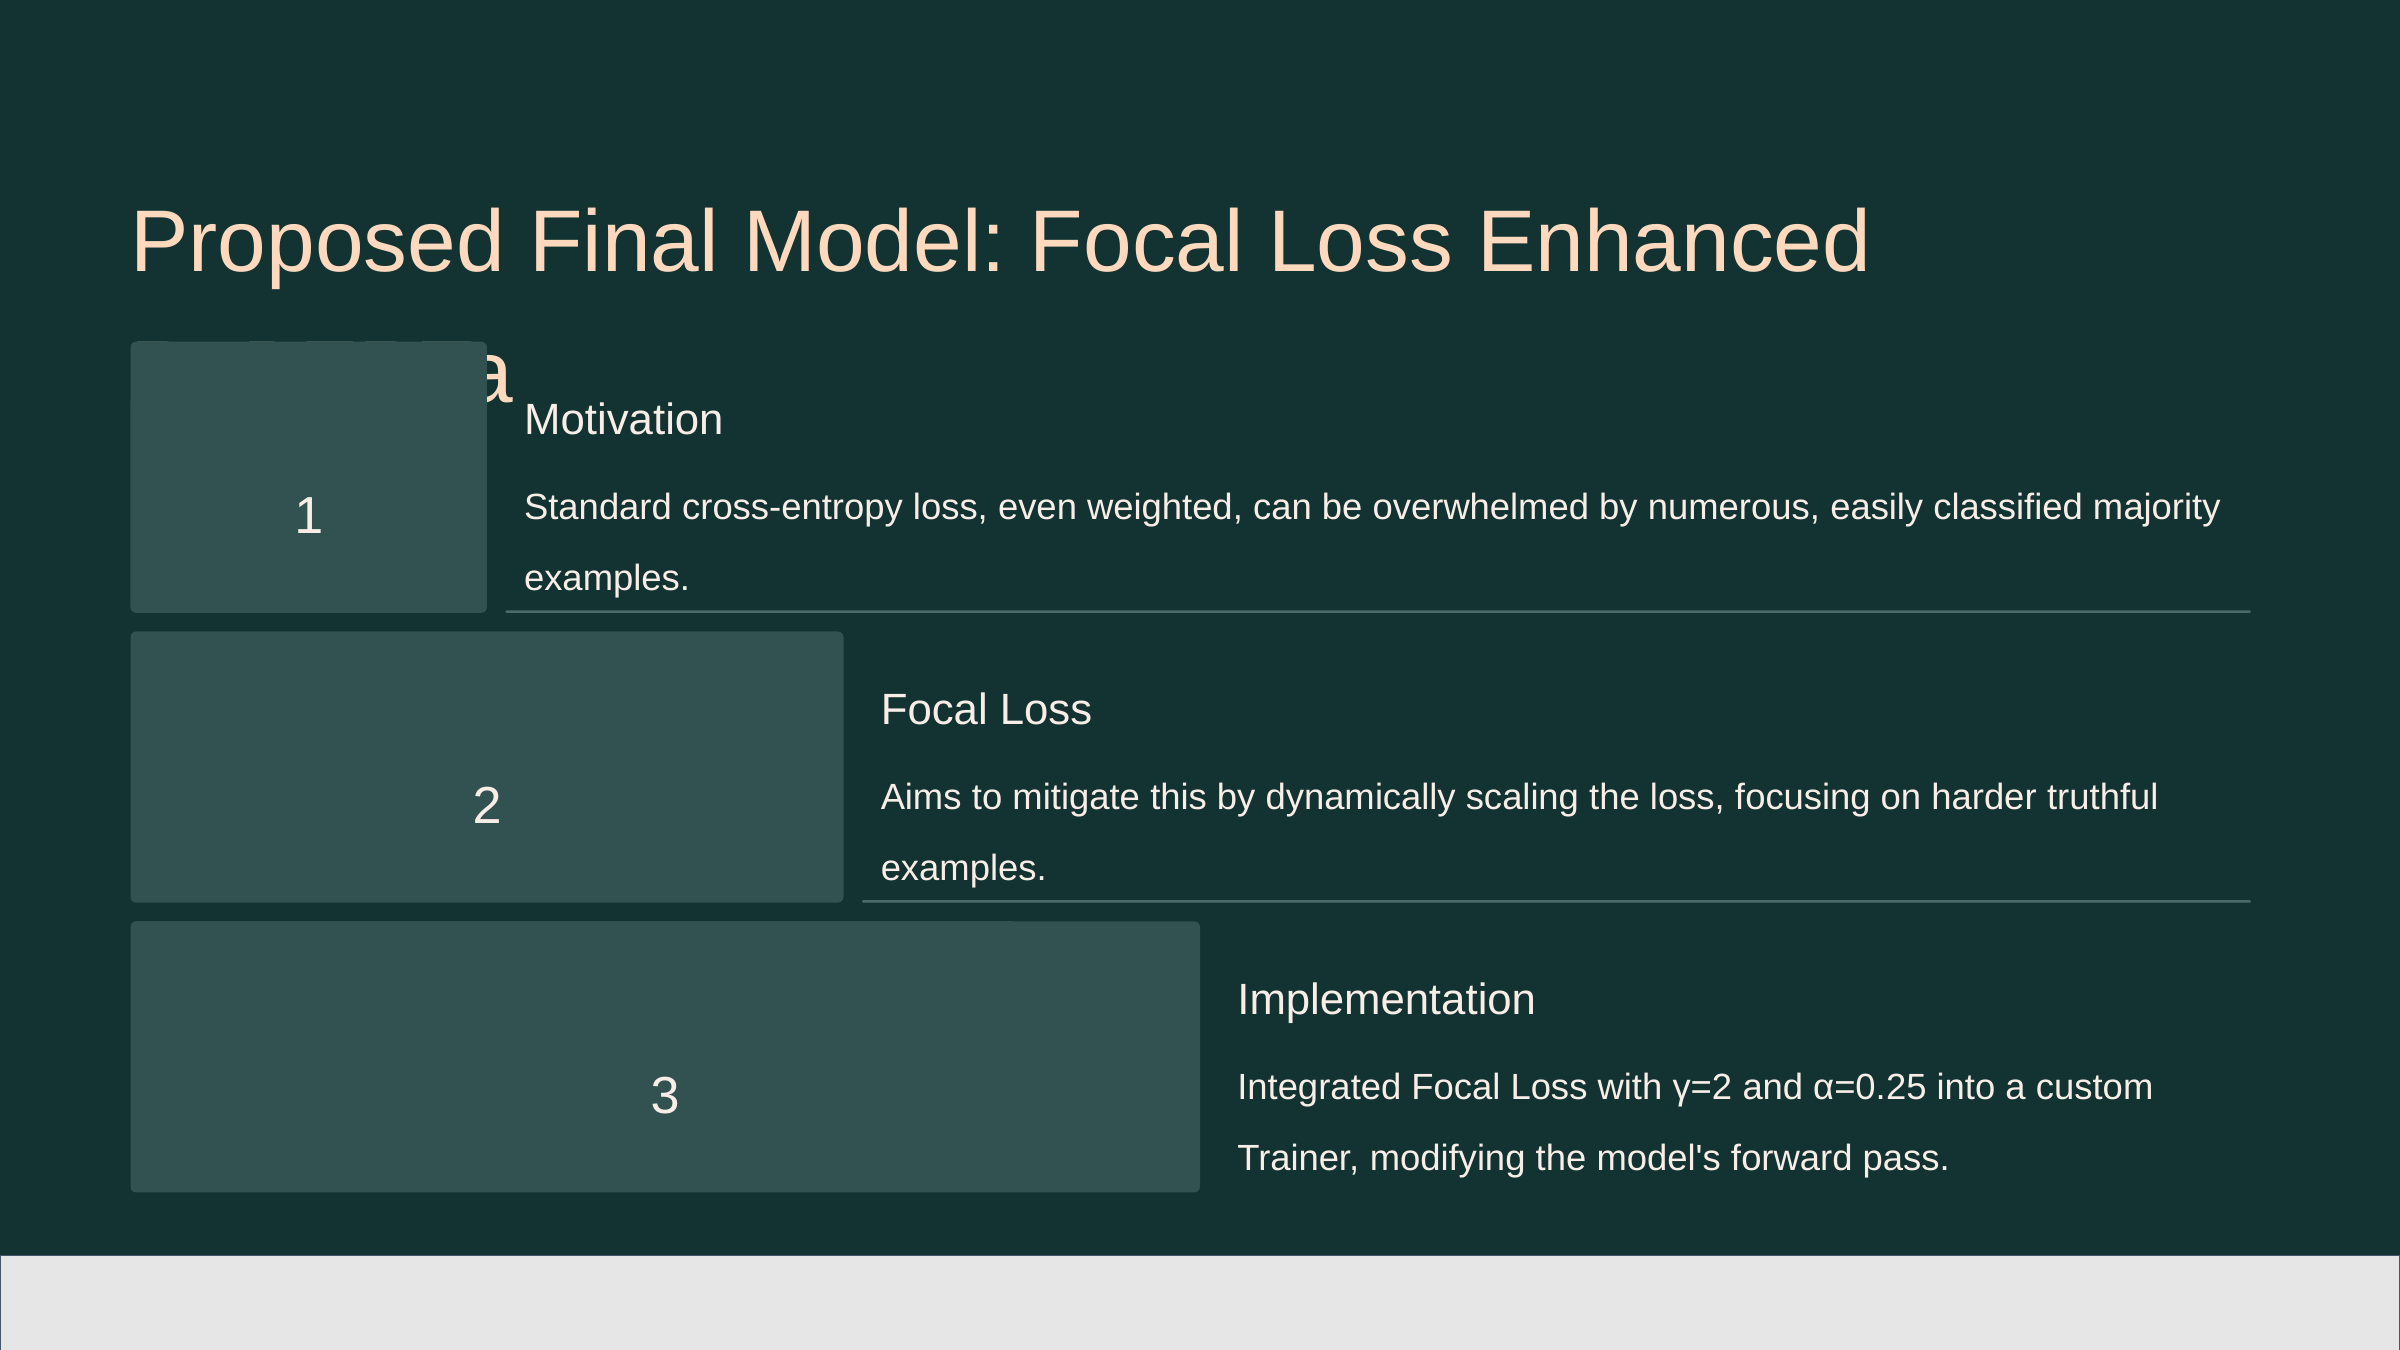

Proposed Final Model: Focal Loss Enhanced RoBERTa

Motivation
1
Standard cross-entropy loss, even weighted, can be overwhelmed by numerous, easily classified majority examples.

Focal Loss
2
Aims to mitigate this by dynamically scaling the loss, focusing on harder truthful examples.

Implementation
3
Integrated Focal Loss with γ=2 and α=0.25 into a custom Trainer, modifying the model's forward pass.

GROUP-56 NLP